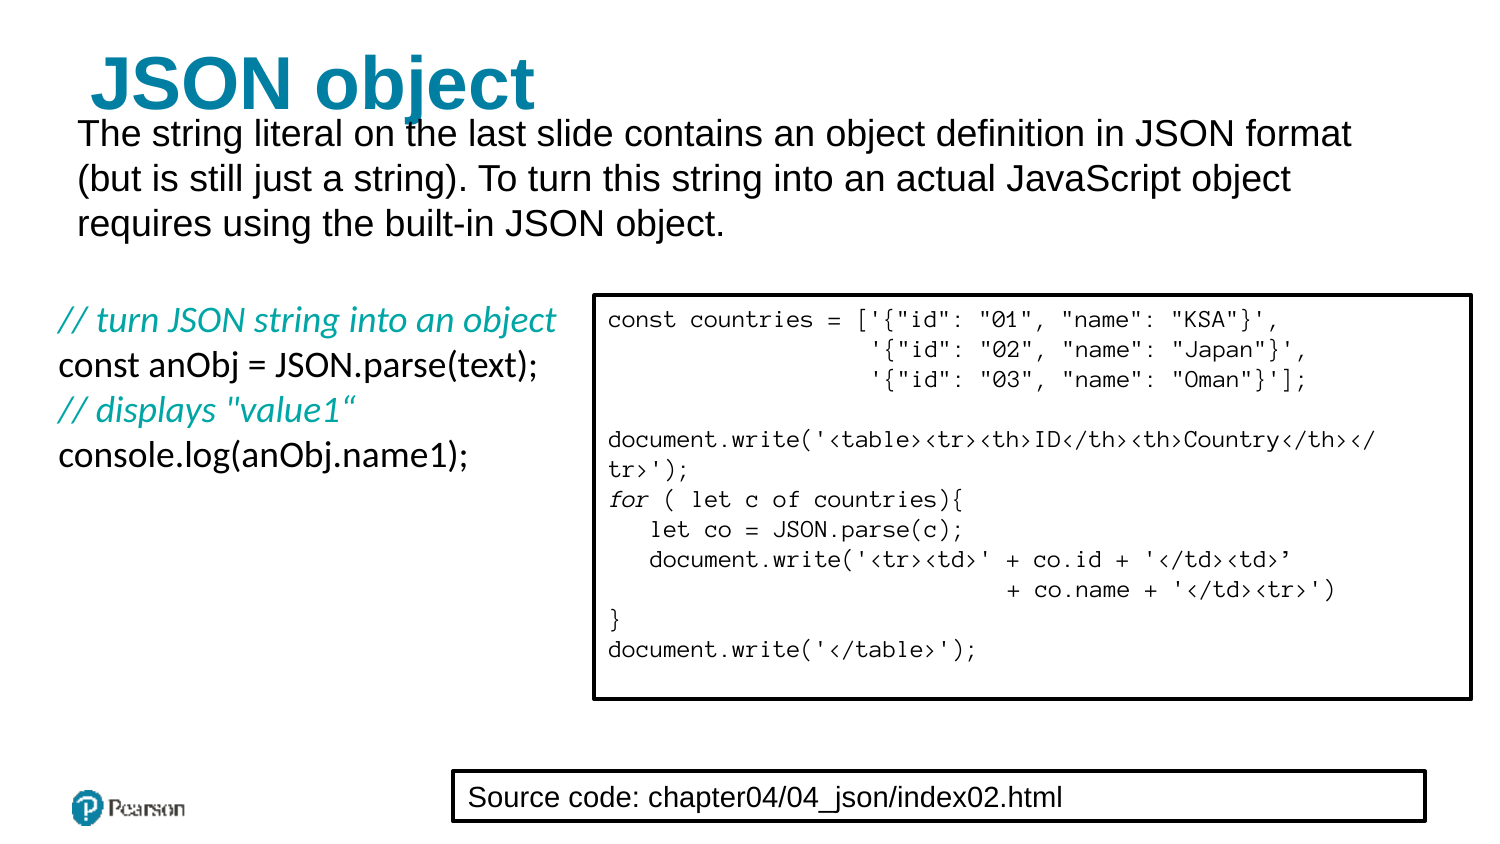

# JSON object
The string literal on the last slide contains an object definition in JSON format (but is still just a string). To turn this string into an actual JavaScript object requires using the built-in JSON object.

// turn JSON string into an object
const anObj = JSON.parse(text);
// displays "value1“
console.log(anObj.name1);
const countries = ['{"id": "01", "name": "KSA"}',
                   '{"id": "02", "name": "Japan"}',
                   '{"id": "03", "name": "Oman"}'];
document.write('<table><tr><th>ID</th><th>Country</th></tr>');
for ( let c of countries){
   let co = JSON.parse(c);
   document.write('<tr><td>' + co.id + '</td><td>’
                             + co.name + '</td><tr>')
}
document.write('</table>');

Source code: chapter04/04_json/index02.html